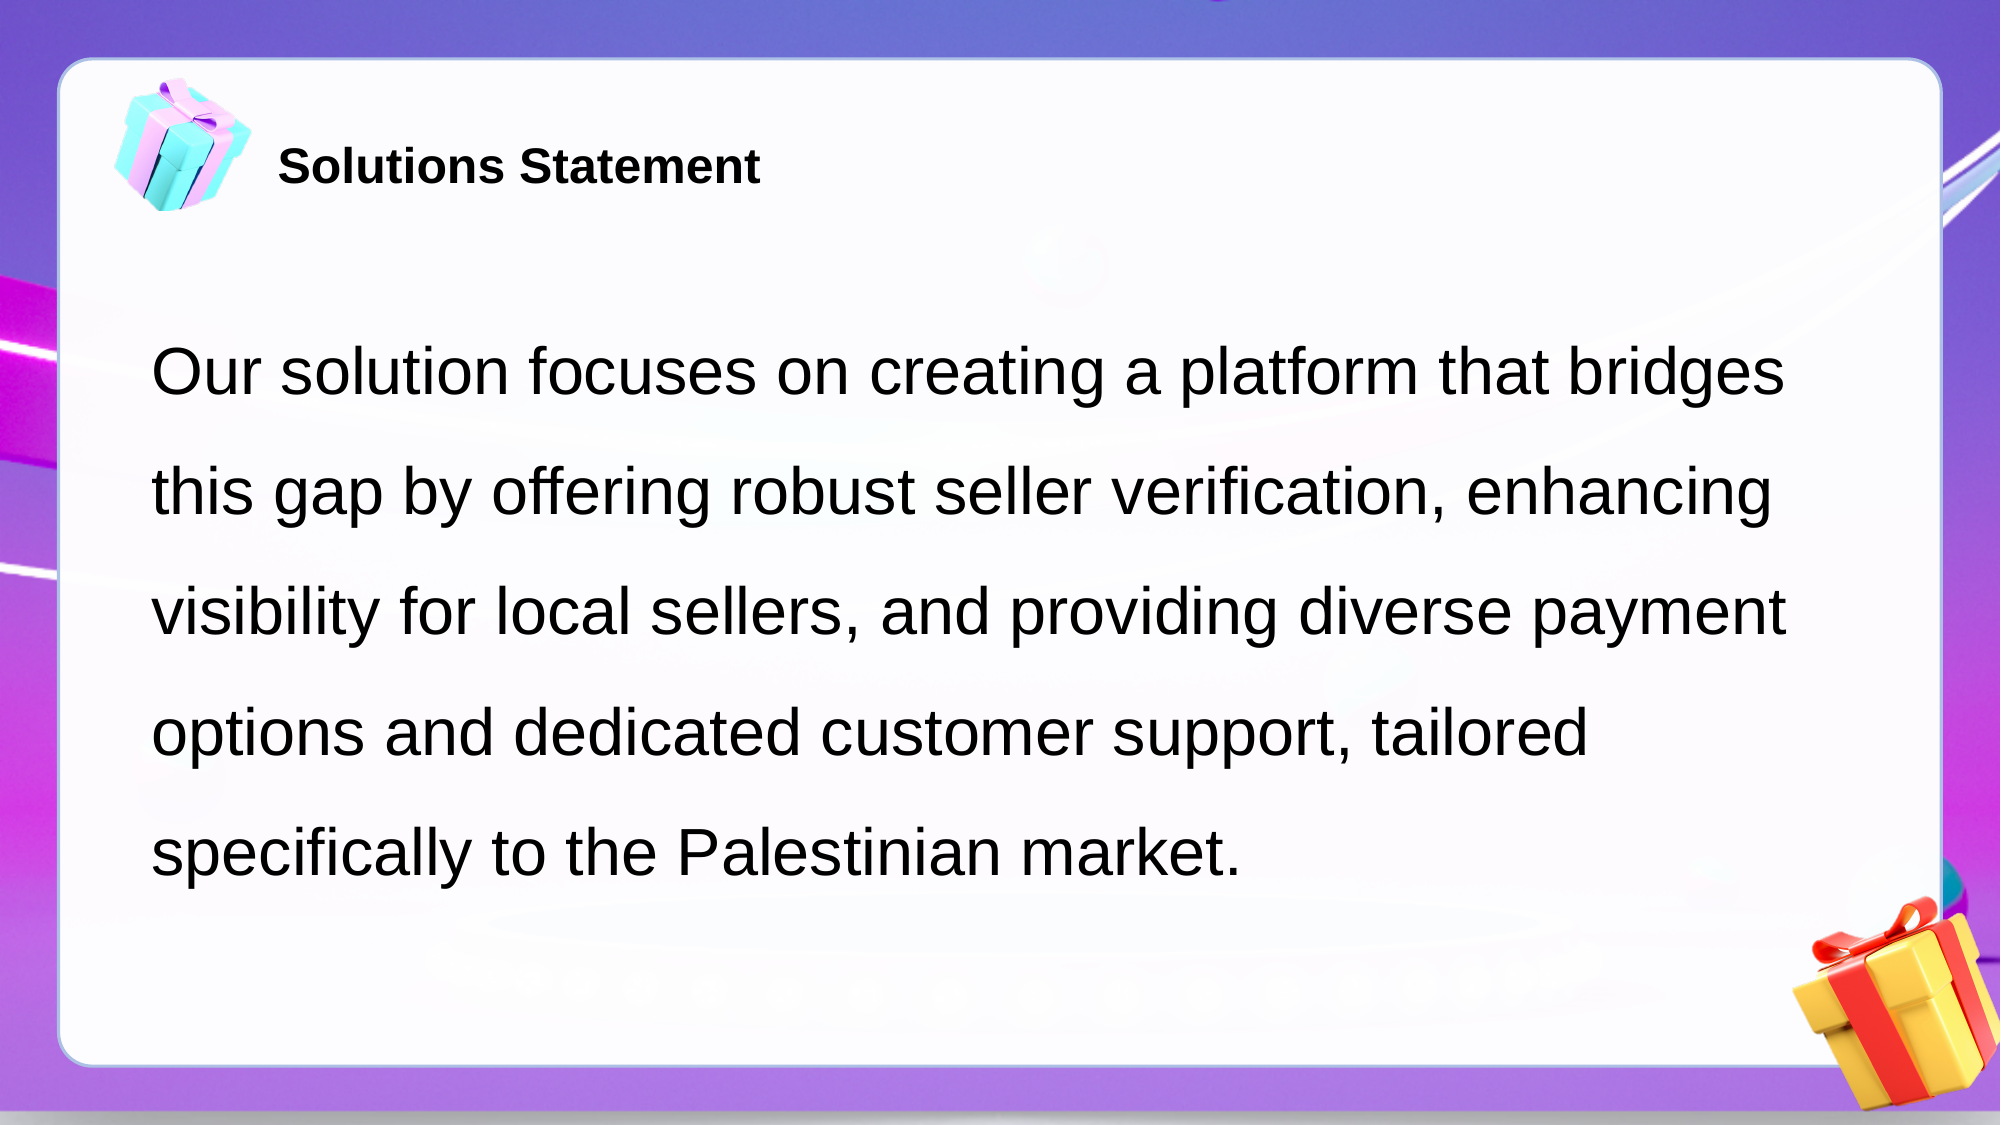

Solutions Statement
# Our solution focuses on creating a platform that bridges this gap by offering robust seller verification, enhancing visibility for local sellers, and providing diverse payment options and dedicated customer support, tailored specifically to the Palestinian market.